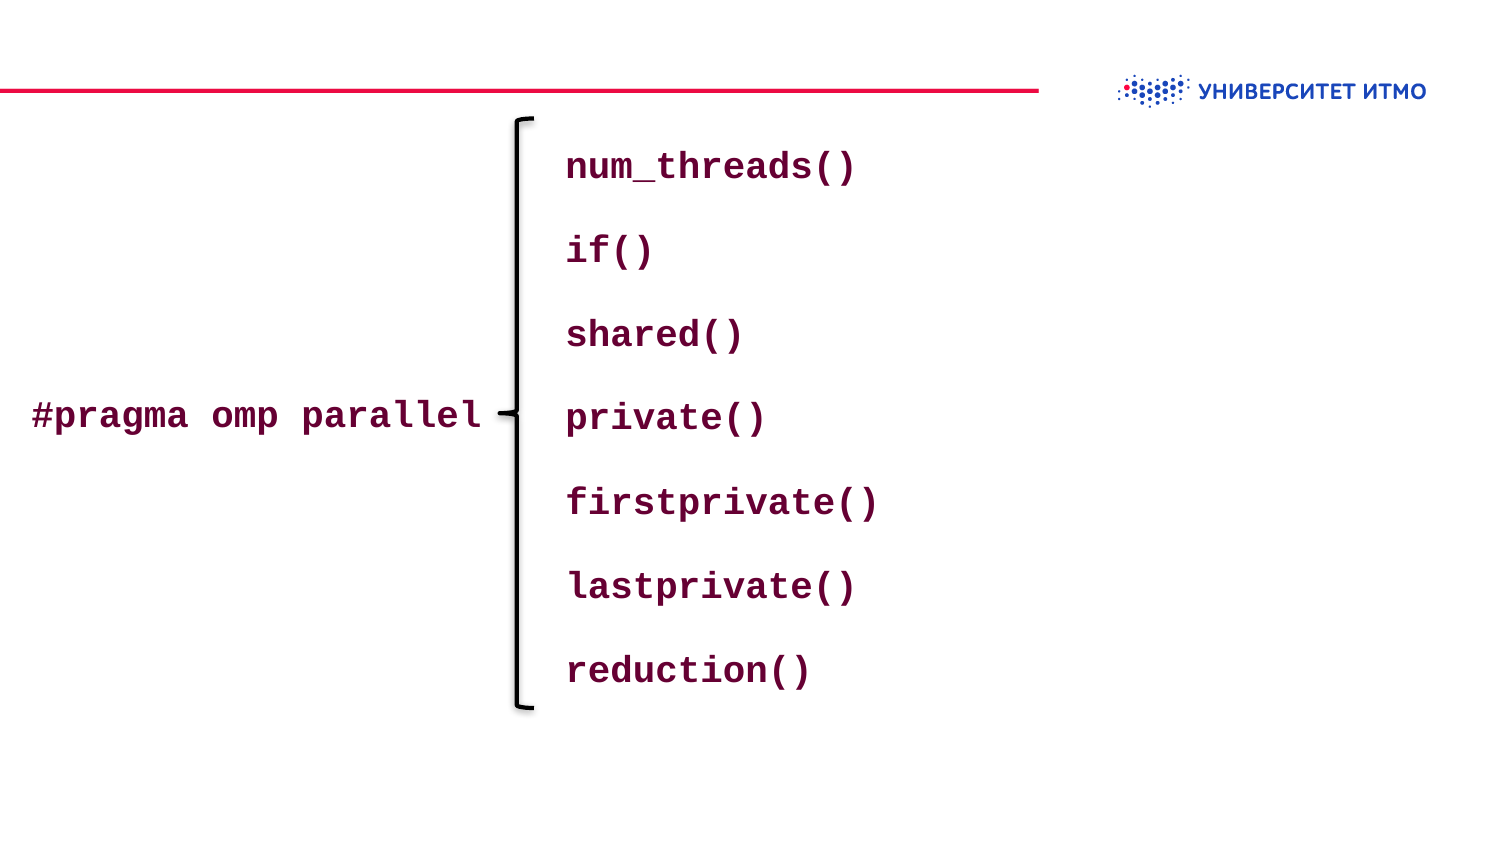

num_threads()
if()
shared()
#pragma omp parallel
private()
firstprivate()
lastprivate()
reduction()